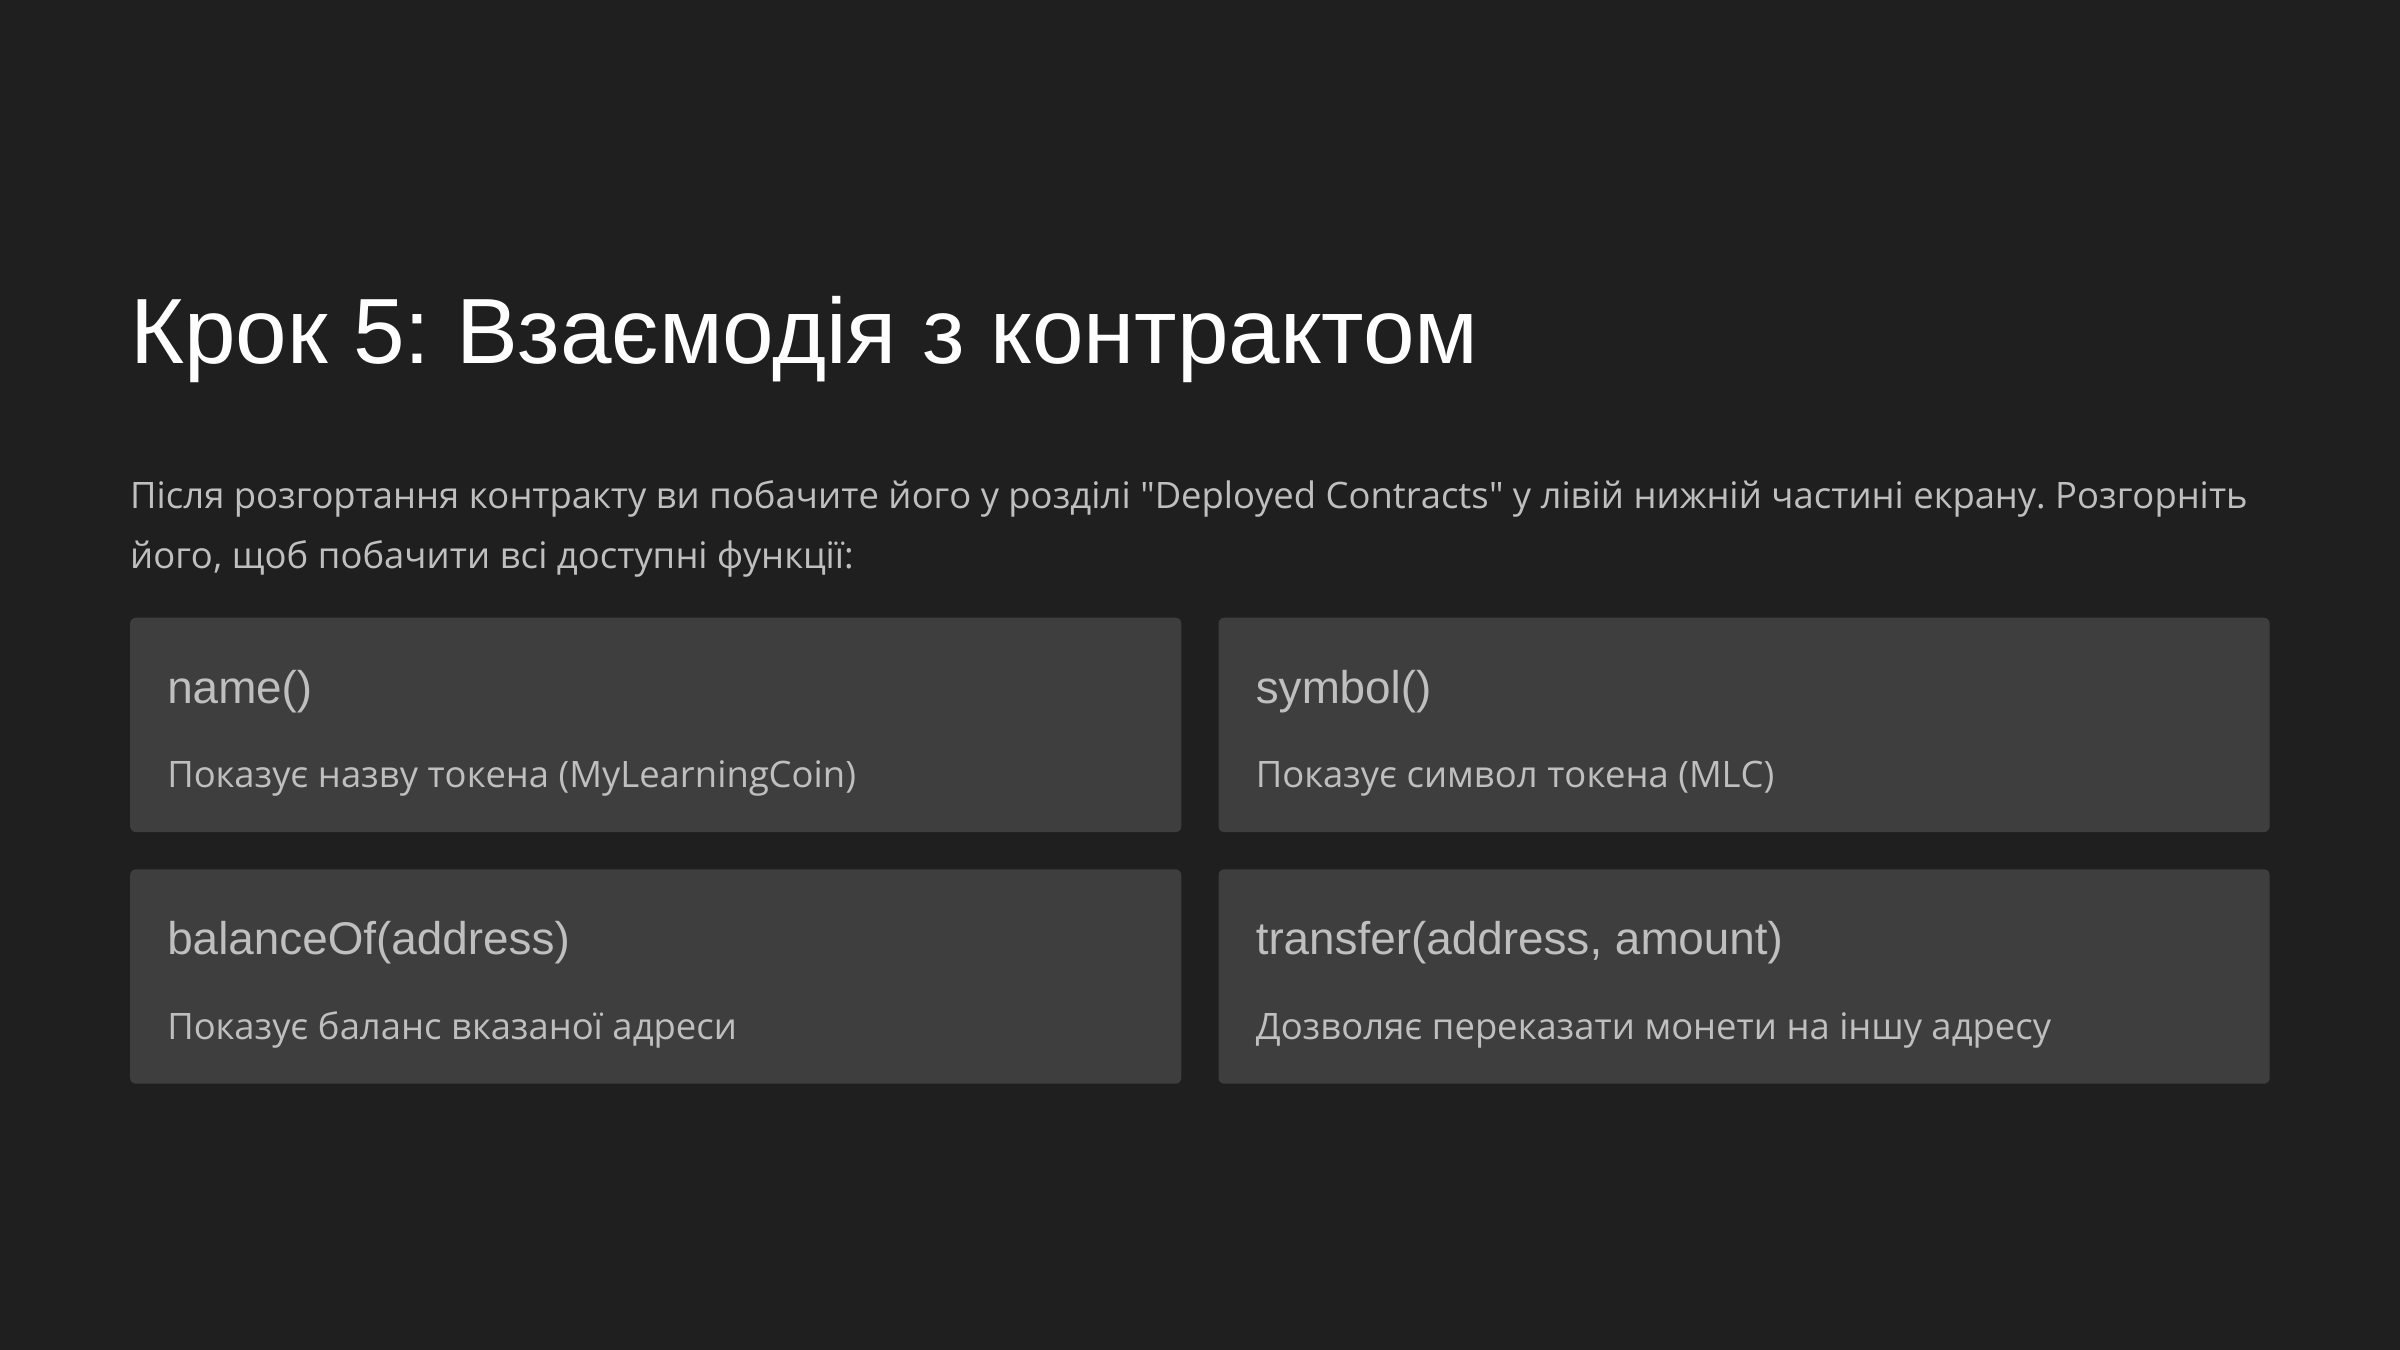

Крок 5: Взаємодія з контрактом
Після розгортання контракту ви побачите його у розділі "Deployed Contracts" у лівій нижній частині екрану. Розгорніть його, щоб побачити всі доступні функції:

name()
symbol()
Показує назву токена (MyLearningCoin)
Показує символ токена (MLC)

balanceOf(address)
transfer(address, amount)
Показує баланс вказаної адреси
Дозволяє переказати монети на іншу адресу